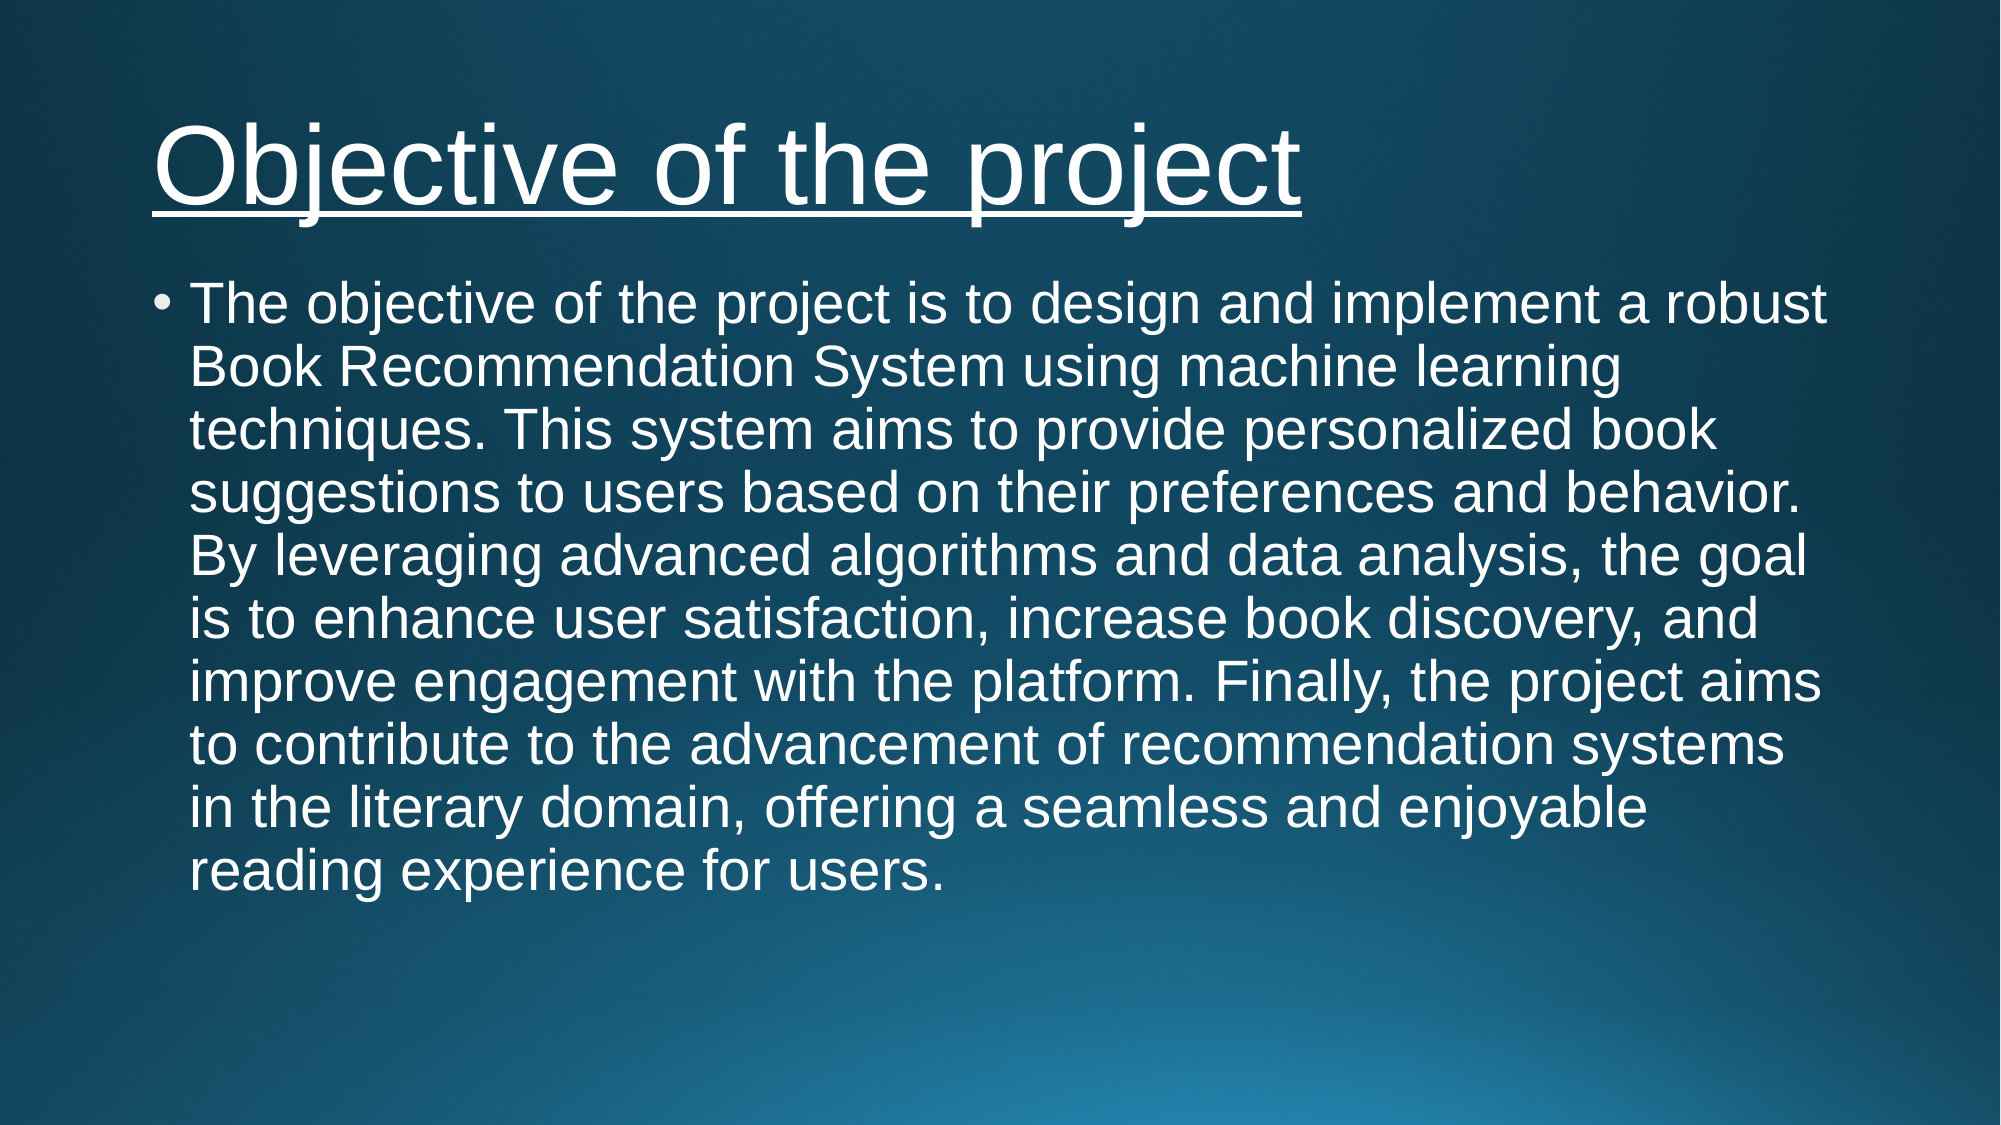

# Objective of the project
The objective of the project is to design and implement a robust Book Recommendation System using machine learning techniques. This system aims to provide personalized book suggestions to users based on their preferences and behavior. By leveraging advanced algorithms and data analysis, the goal is to enhance user satisfaction, increase book discovery, and improve engagement with the platform. Finally, the project aims to contribute to the advancement of recommendation systems in the literary domain, offering a seamless and enjoyable reading experience for users.